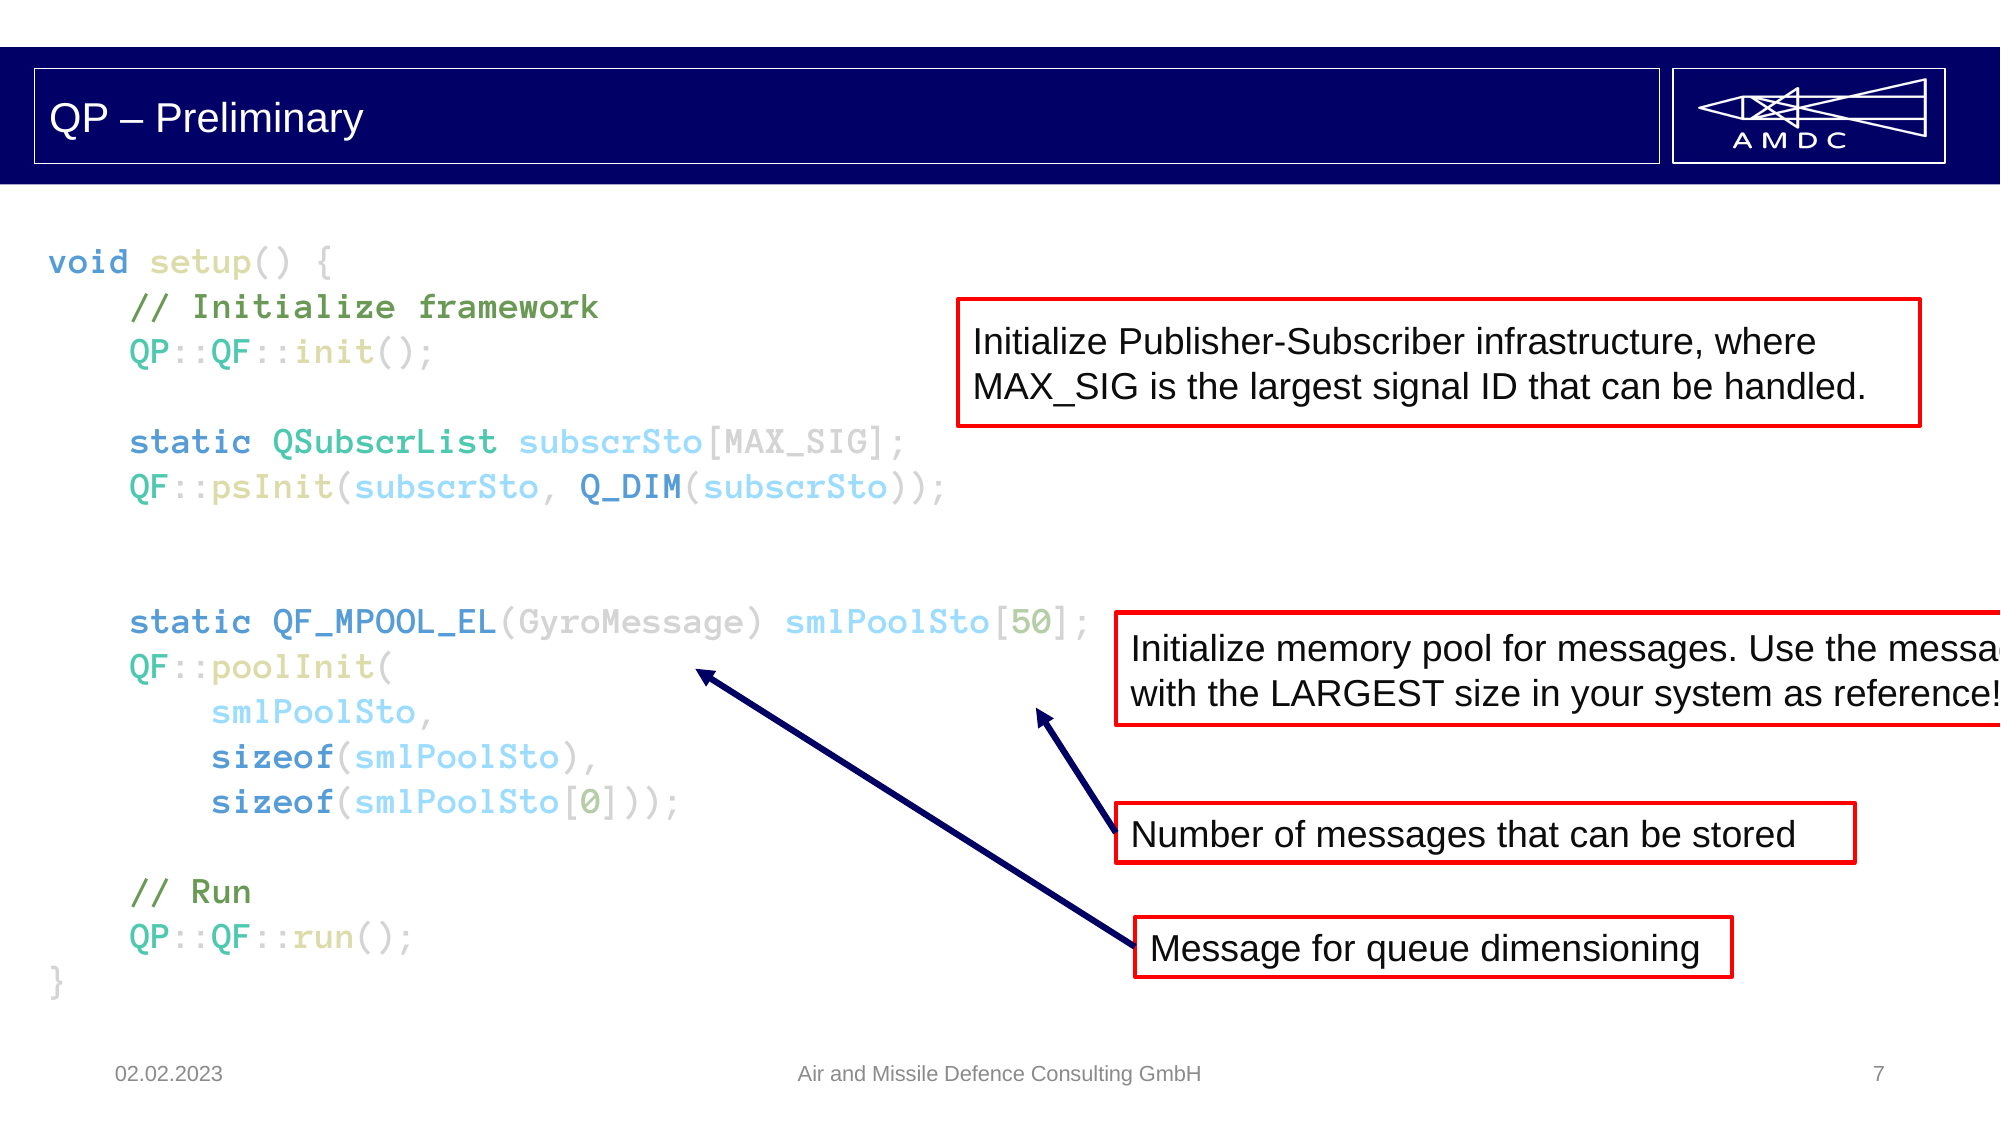

# QP – Preliminary
void setup() {
    // Initialize framework
    QP::QF::init();
    static QSubscrList subscrSto[MAX_SIG];
    QF::psInit(subscrSto, Q_DIM(subscrSto));
    static QF_MPOOL_EL(GyroMessage) smlPoolSto[50];
    QF::poolInit(
        smlPoolSto,
        sizeof(smlPoolSto),
        sizeof(smlPoolSto[0]));
    // Run
    QP::QF::run();
}

Initialize Publisher-Subscriber infrastructure, where MAX_SIG is the largest signal ID that can be handled.
Initialize memory pool for messages. Use the message with the LARGEST size in your system as reference!
Number of messages that can be stored
Message for queue dimensioning
02.02.2023
Air and Missile Defence Consulting GmbH
7